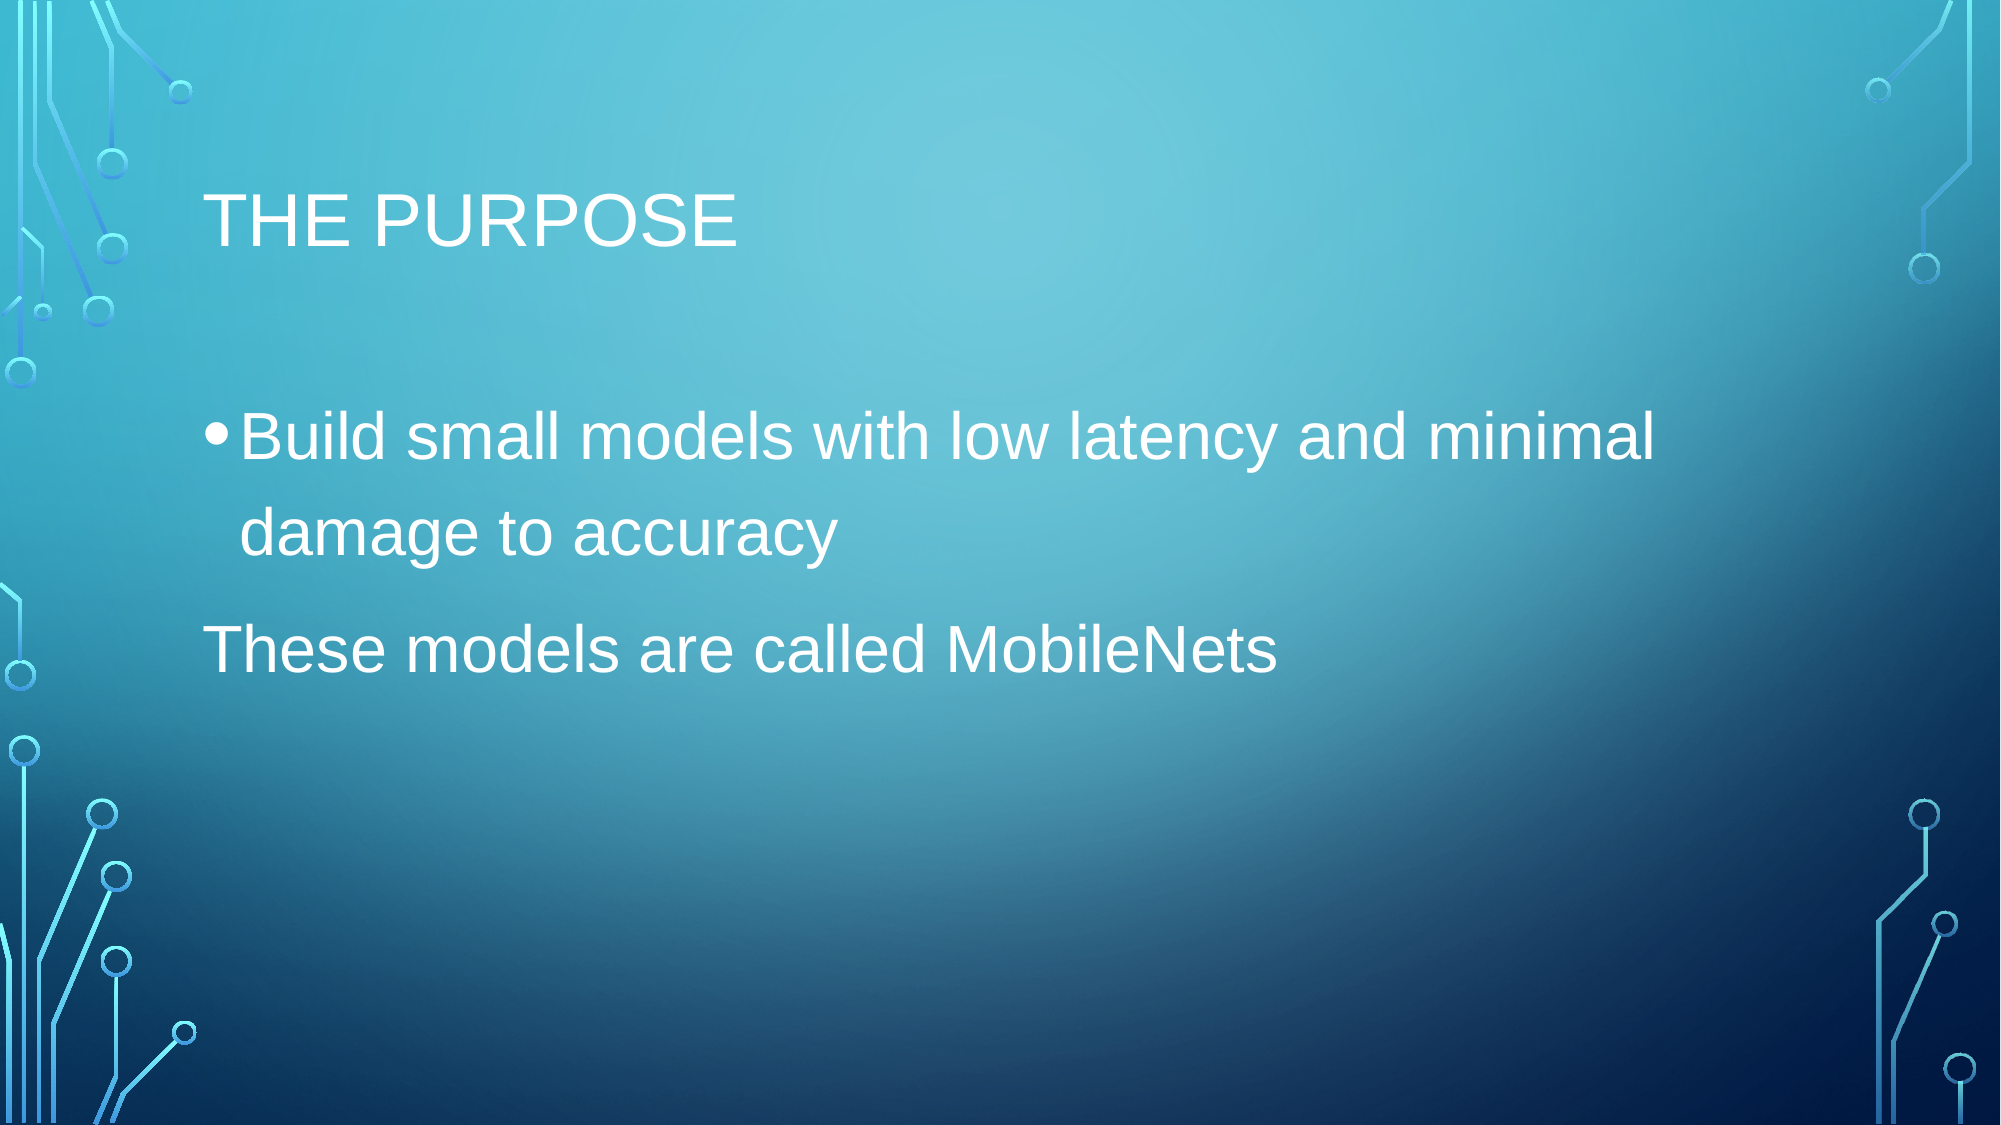

# The purpose
Build small models with low latency and minimal damage to accuracy
These models are called MobileNets